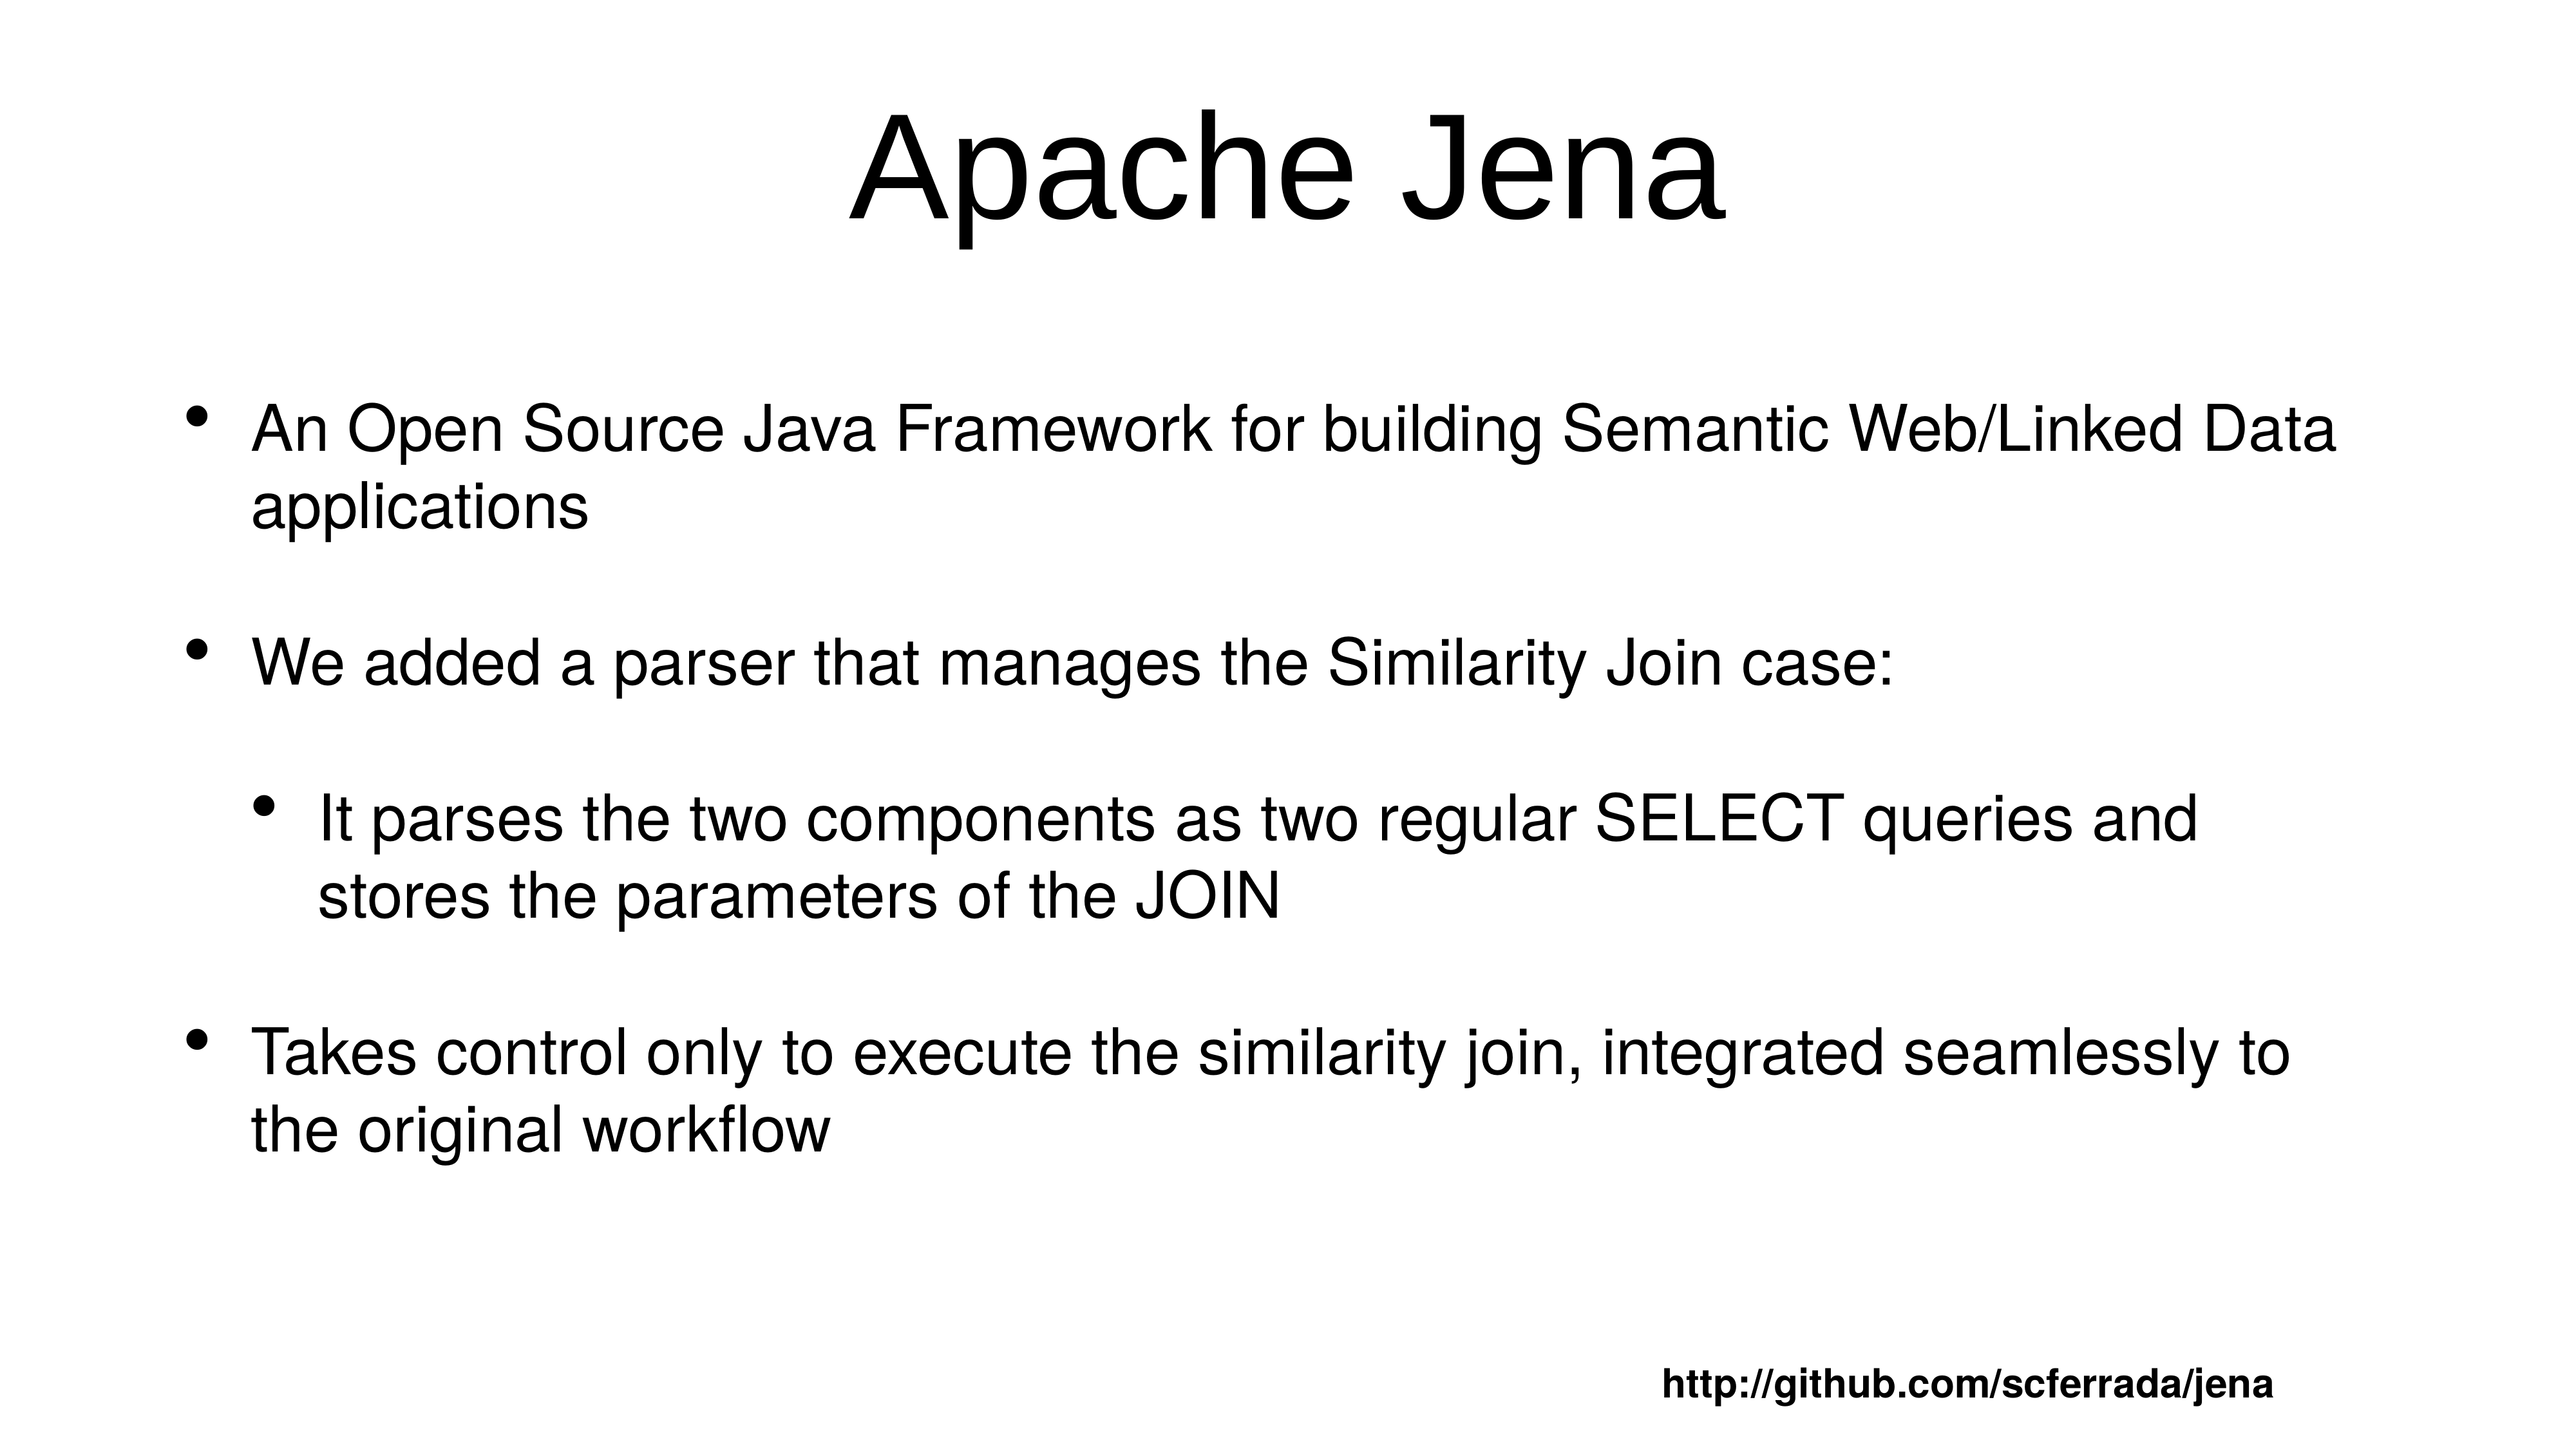

# Apache Jena
An Open Source Java Framework for building Semantic Web/Linked Data applications
We added a parser that manages the Similarity Join case:
It parses the two components as two regular SELECT queries and stores the parameters of the JOIN
Takes control only to execute the similarity join, integrated seamlessly to the original workflow

http://github.com/scferrada/jena